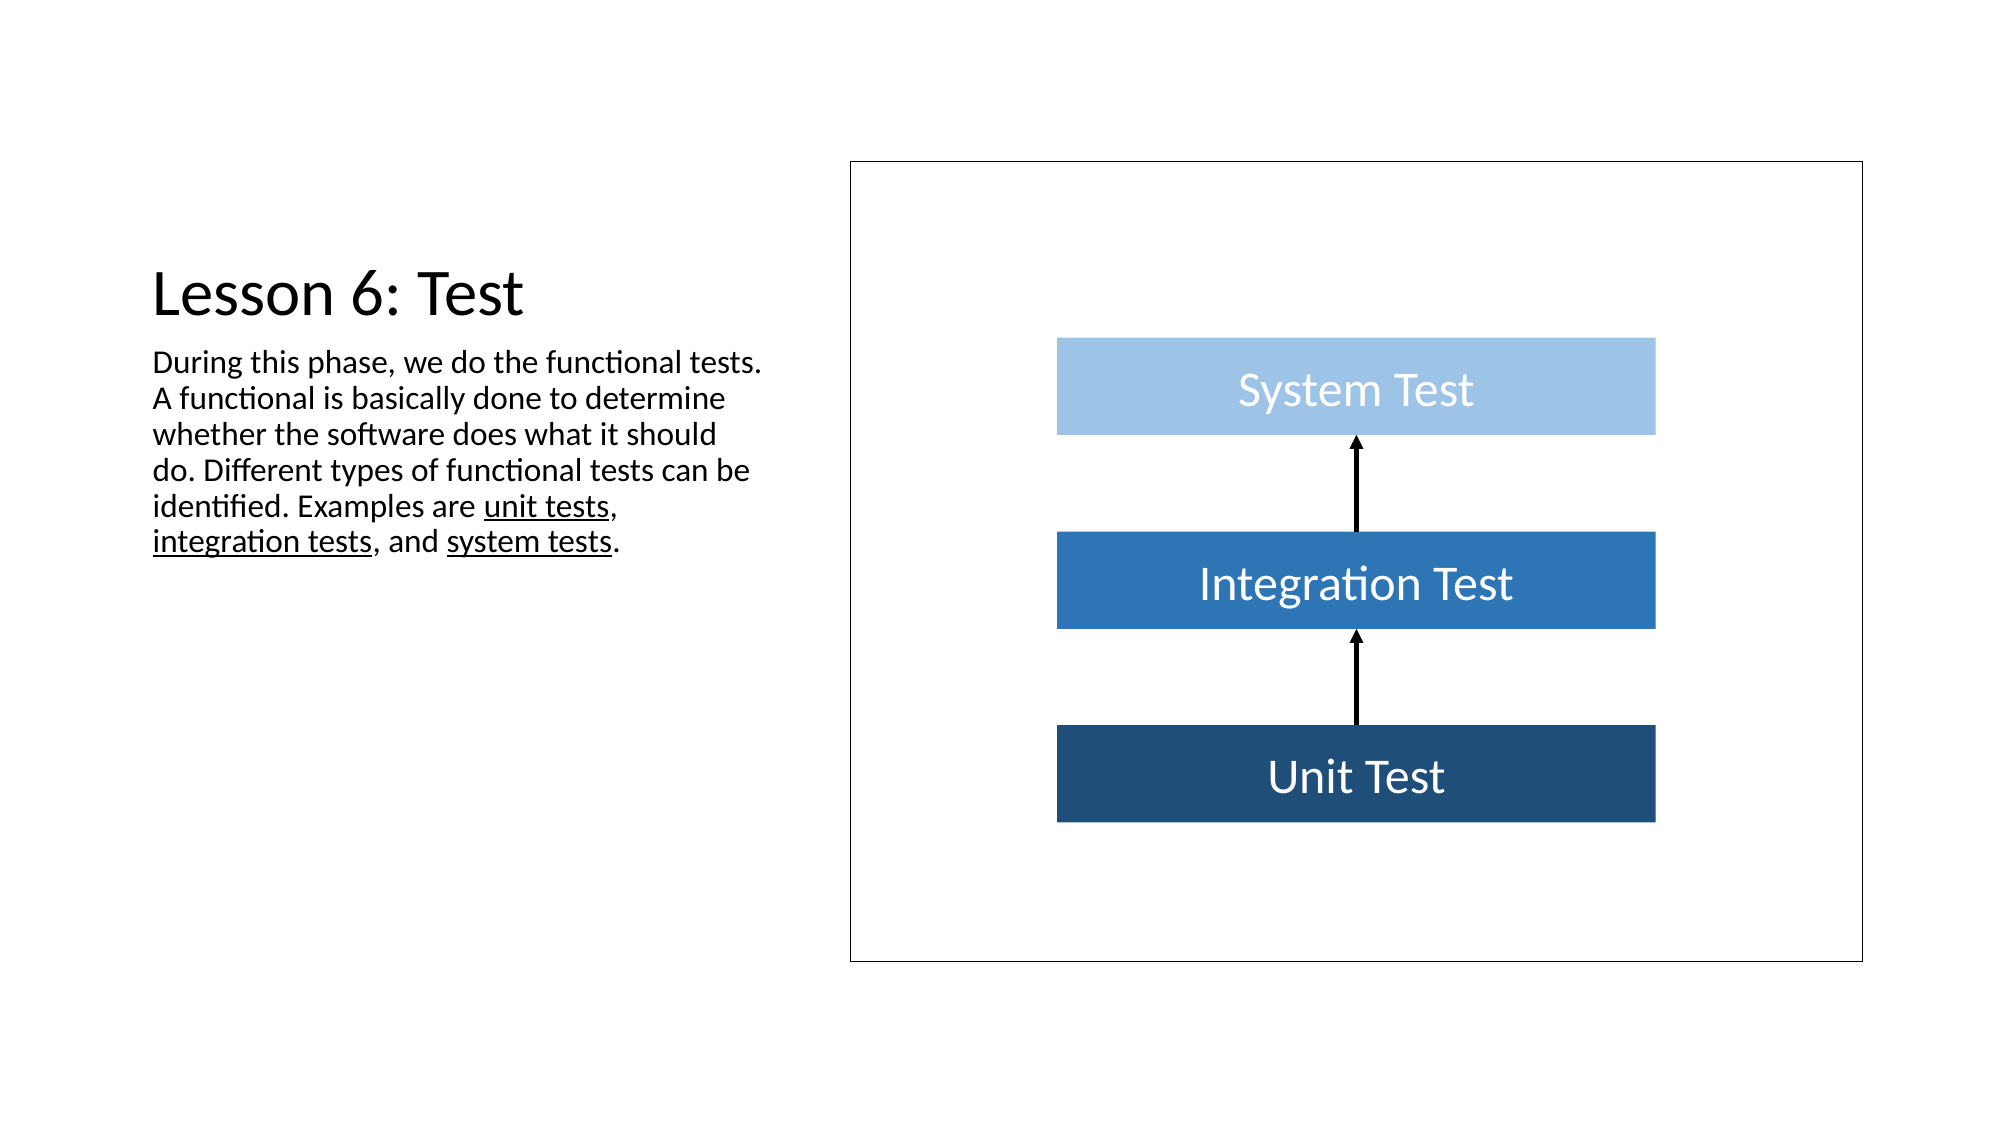

# Lesson 6: Test

During this phase, we do the functional tests. A functional is basically done to determine whether the software does what it should do. Different types of functional tests can be identified. Examples are unit tests, integration tests, and system tests.

System Test
Integration Test
Unit Test